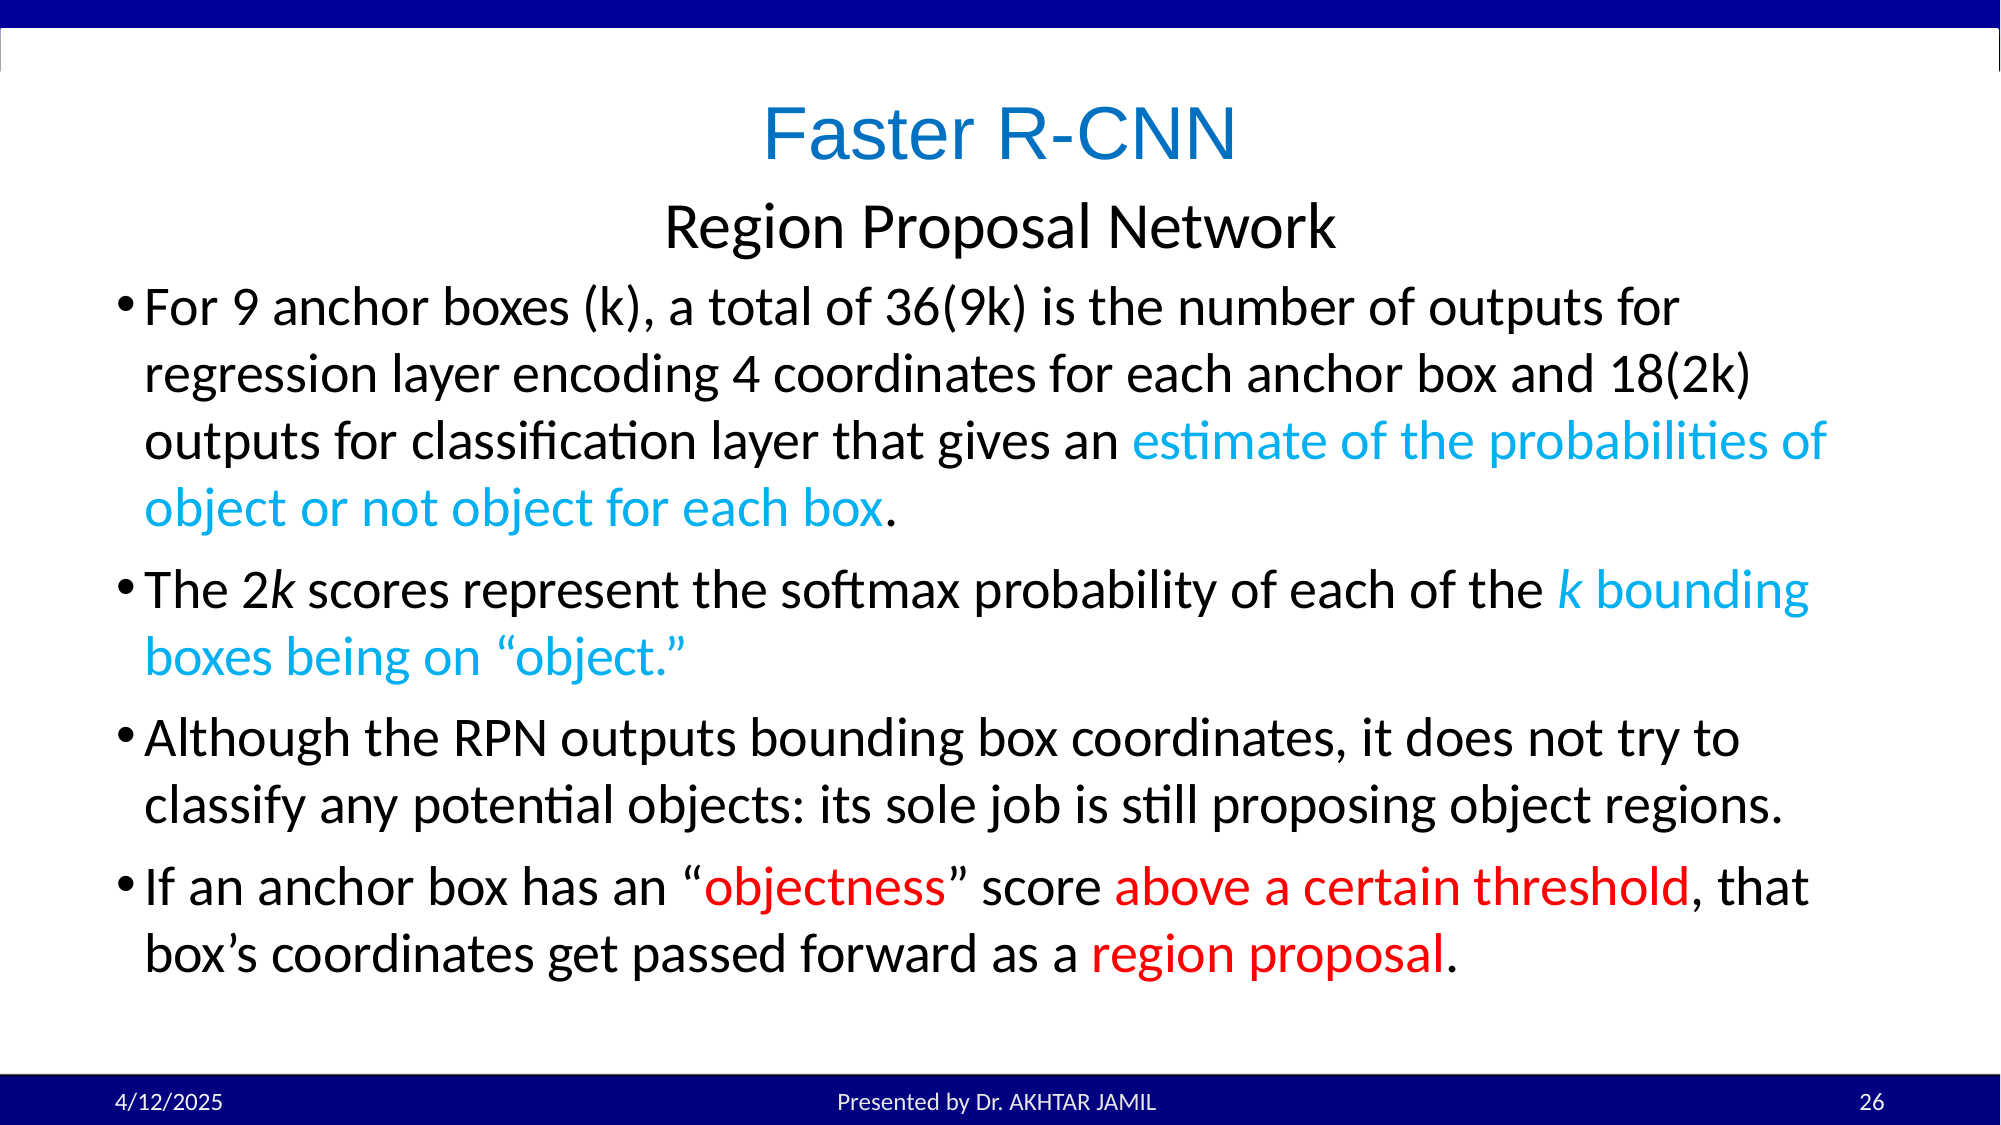

# Faster R-CNN
Region Proposal Network
For 9 anchor boxes (k), a total of 36(9k) is the number of outputs for  regression layer encoding 4 coordinates for each anchor box and 18(2k)  outputs for classification layer that gives an estimate of the probabilities of  object or not object for each box.
The 2k scores represent the softmax probability of each of the k bounding  boxes being on “object.”
Although the RPN outputs bounding box coordinates, it does not try to  classify any potential objects: its sole job is still proposing object regions.
If an anchor box has an “objectness” score above a certain threshold, that  box’s coordinates get passed forward as a region proposal.

4/12/2025
Presented by Dr. AKHTAR JAMIL
26